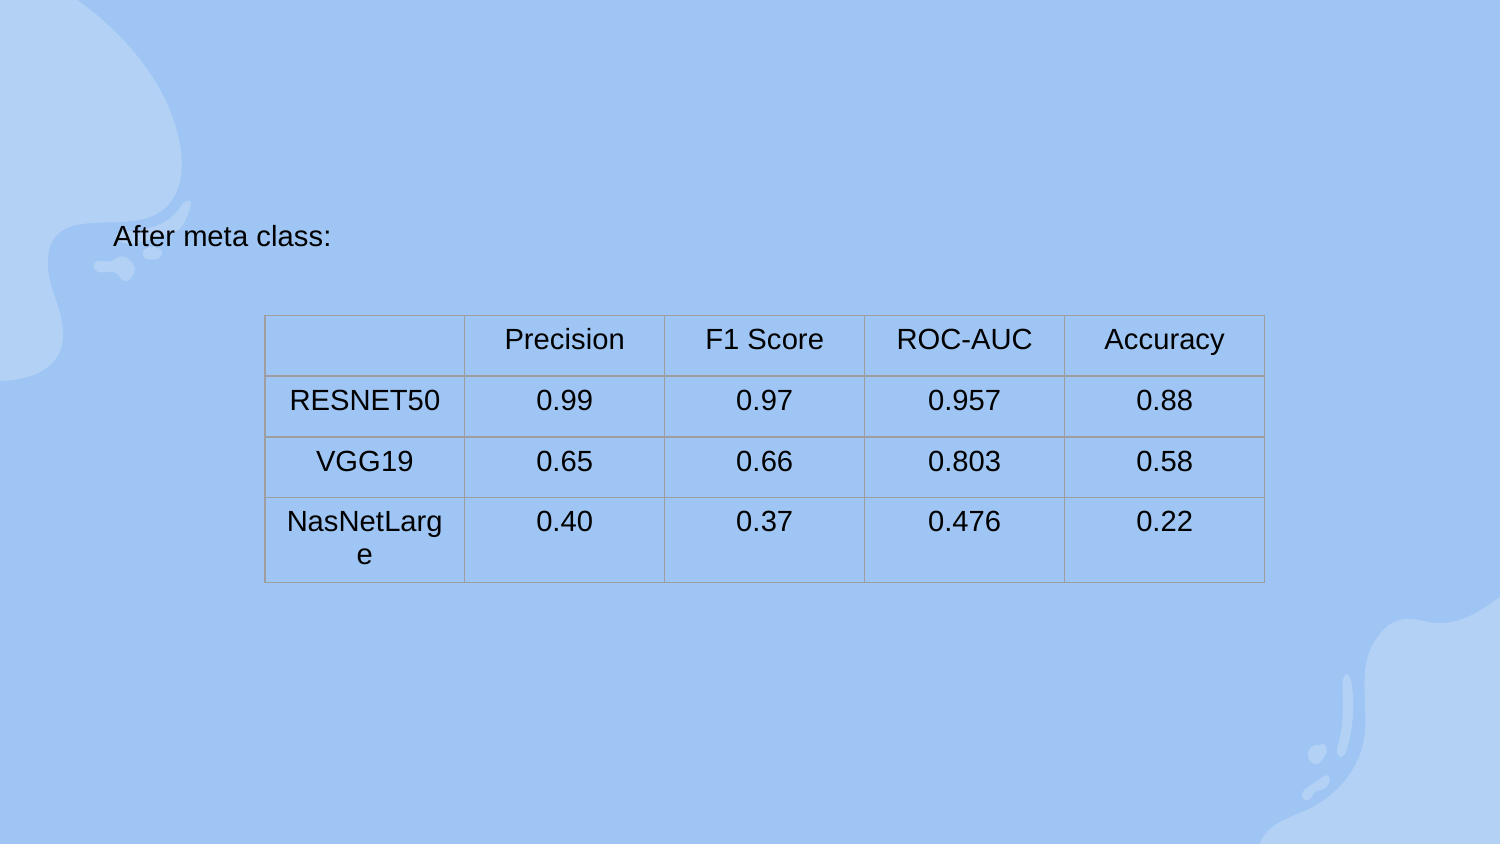

After meta class:
|  | Precision | F1 Score | ROC-AUC | Accuracy |
| --- | --- | --- | --- | --- |
| RESNET50 | 0.99 | 0.97 | 0.957 | 0.88 |
| VGG19 | 0.65 | 0.66 | 0.803 | 0.58 |
| NasNetLarge | 0.40 | 0.37 | 0.476 | 0.22 |